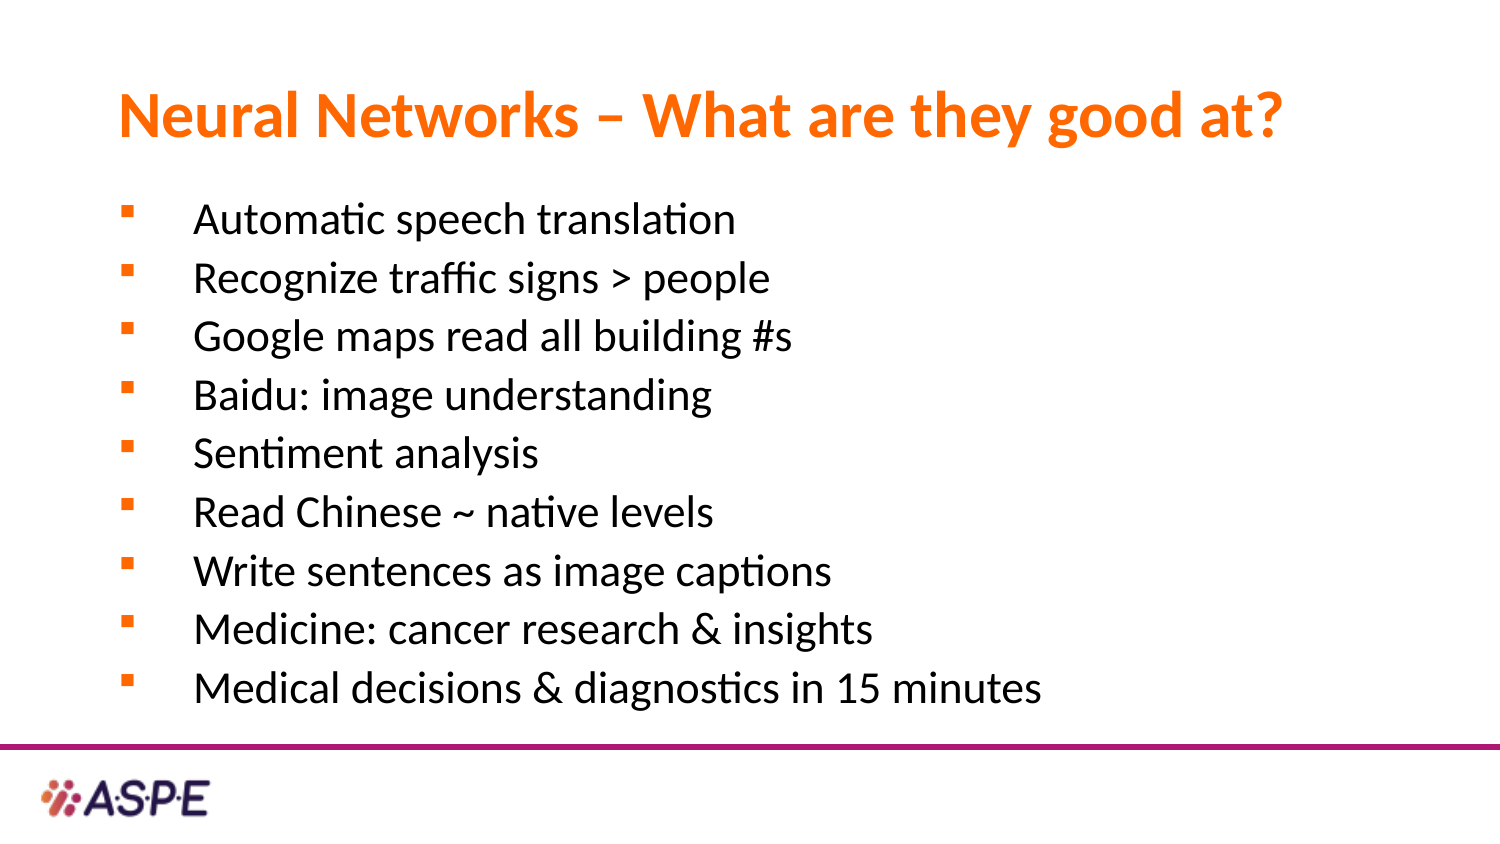

# Neural Networks – What are they good at?
Automatic speech translation
Recognize traffic signs > people
Google maps read all building #s
Baidu: image understanding
Sentiment analysis
Read Chinese ~ native levels
Write sentences as image captions
Medicine: cancer research & insights
Medical decisions & diagnostics in 15 minutes